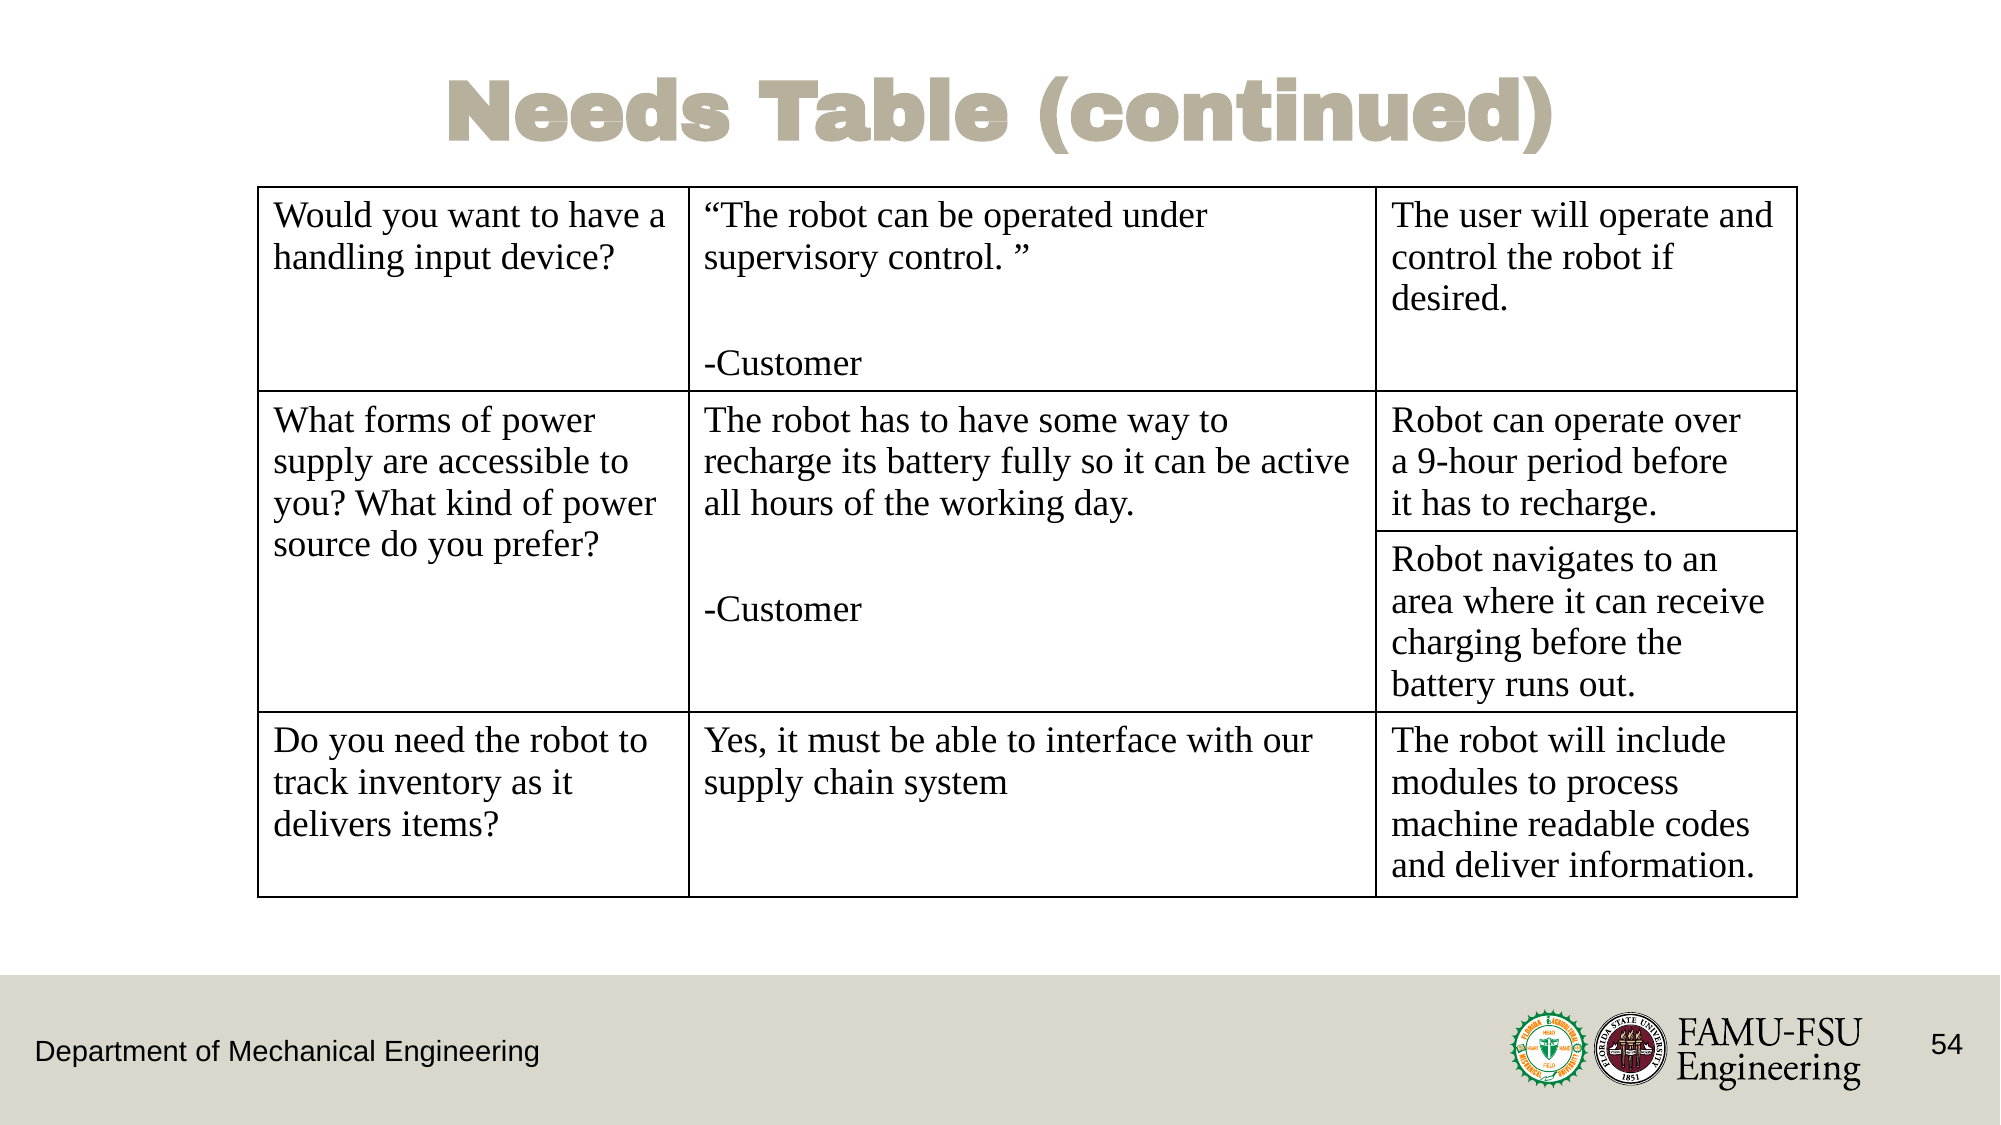

Needs Table (continued)
| Would you want to have a handling input device? | “The robot can be operated under supervisory control. ​”  -Customer | The user will operate and control the robot if desired. |
| --- | --- | --- |
| What forms of power supply are accessible to you? What kind of power source do you prefer? | The robot has to have some way to recharge its battery fully so it can be active all hours of the working day.  -Customer | Robot can operate over a 9-hour period before it has to recharge. |
|  |  | Robot navigates to an area where it can receive charging before the battery runs out. |
| Do you need the robot to track inventory as it delivers items? | Yes, it must be able to interface with our supply chain system | The robot will include modules to process machine readable codes and deliver information. |

54